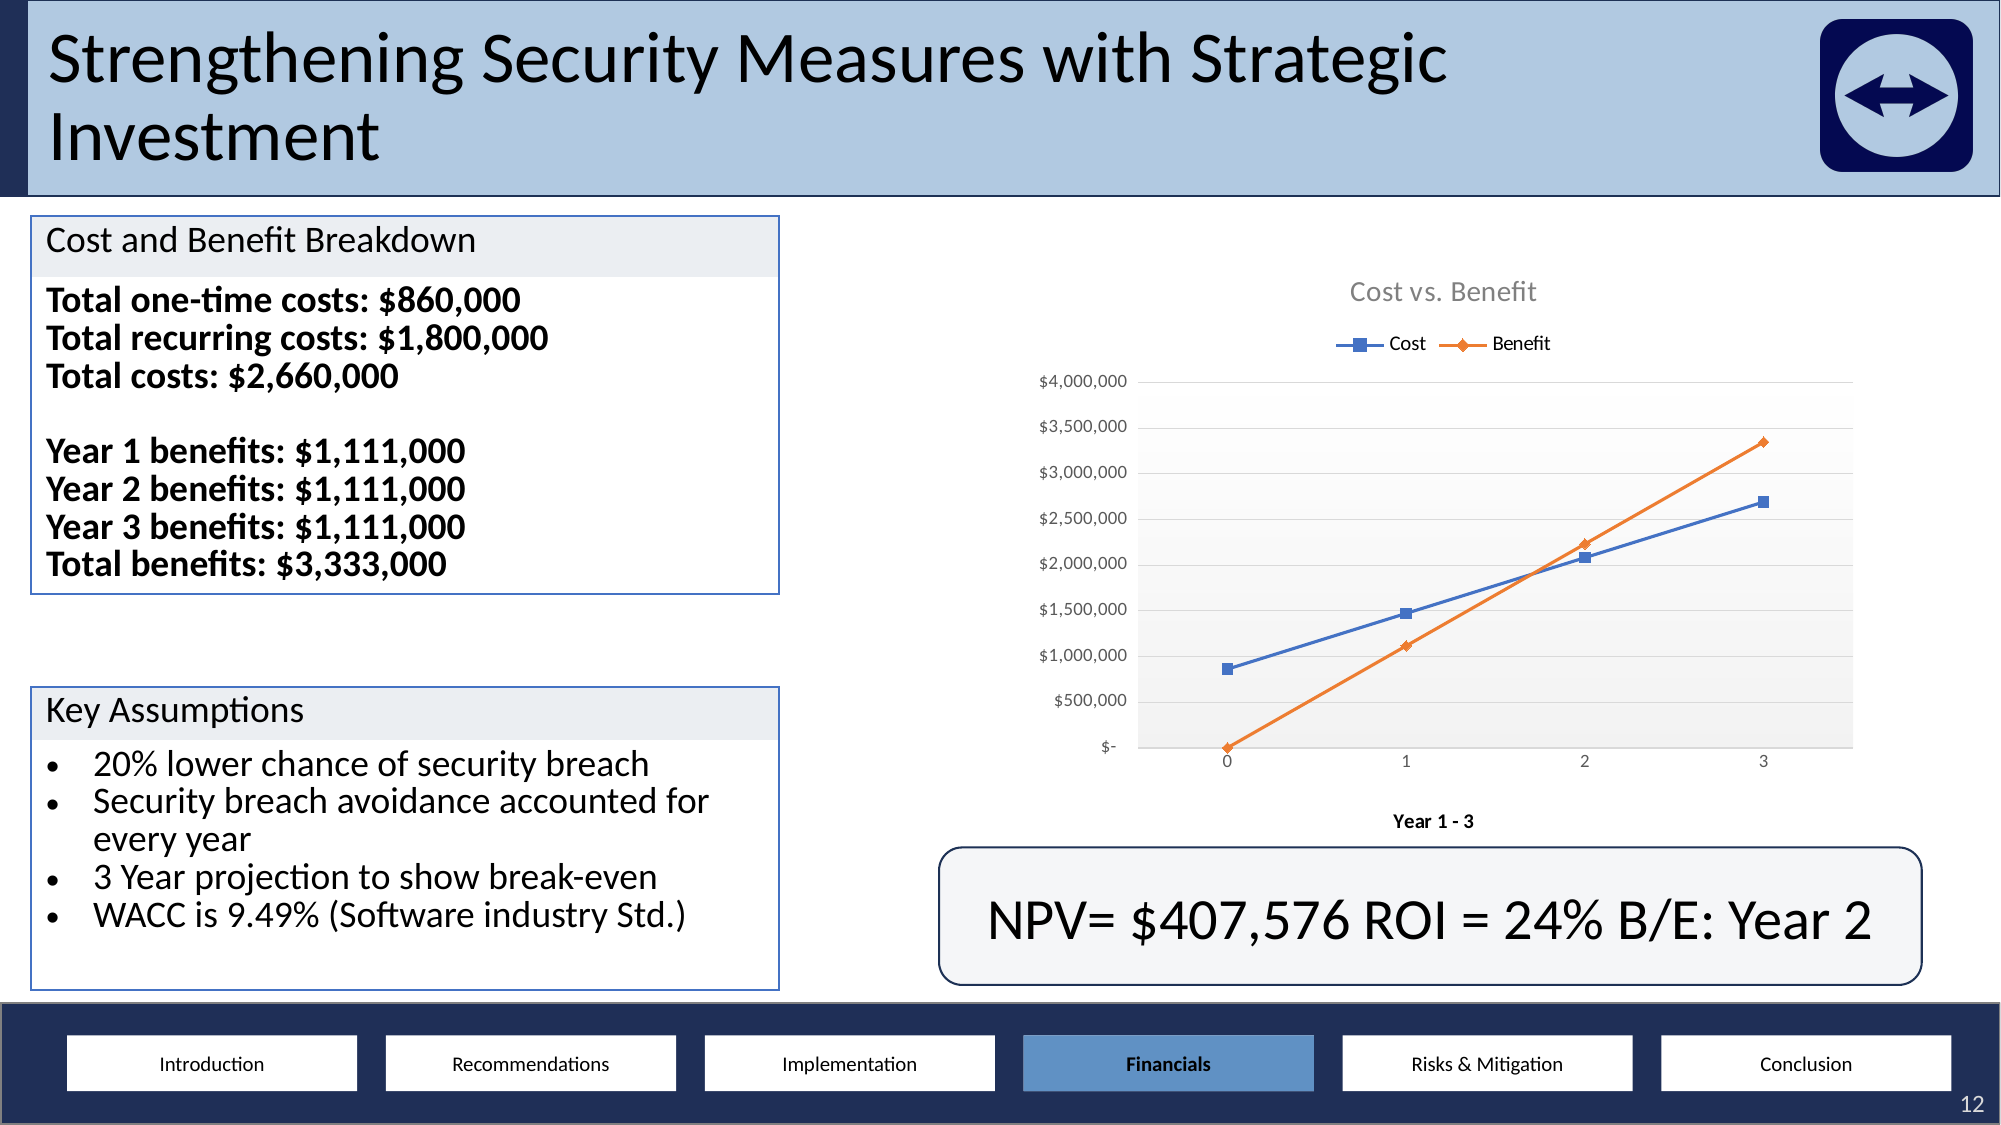

# Strengthening Security Measures with Strategic Investment
| Cost and Benefit Breakdown |
| --- |
| Total one-time costs: $860,000 Total recurring costs: $1,800,000 Total costs: $2,660,000 Year 1 benefits: $1,111,000 Year 2 benefits: $1,111,000 Year 3 benefits: $1,111,000 Total benefits: $3,333,000 |

### Chart: Cost vs. Benefit

| Category |  |  |
|---|---|---|
| 0 | 860702.5 | 0.0 |
| 1 | 1471281.5 | 1116000.0 |
| 2 | 2081860.5 | 2232000.0 |
| 3 | 2692439.5 | 3348000.0 |
| Key Assumptions |
| --- |
| 20% lower chance of security breach Security breach avoidance accounted for every year 3 Year projection to show break-even WACC is 9.49% (Software industry Std.) |
NPV= $407,576 ROI = 24% B/E: Year 2
Financials
12